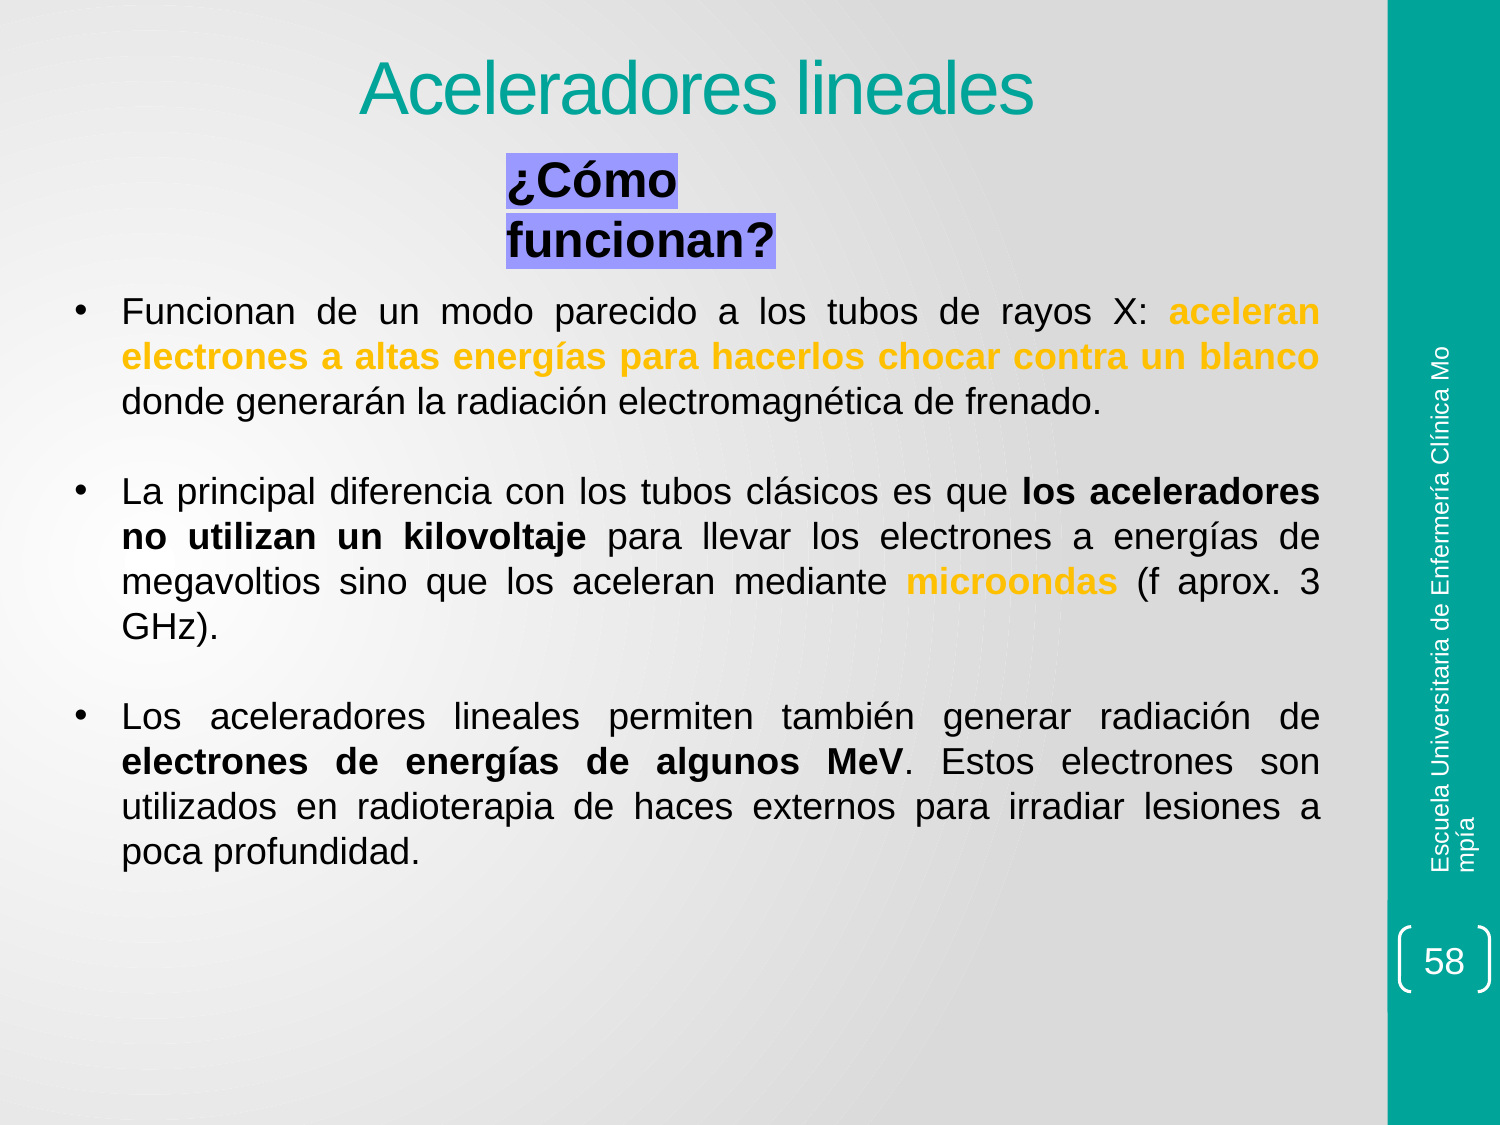

Aceleradores lineales
¿Cómo funcionan?
Funcionan de un modo parecido a los tubos de rayos X: aceleran electrones a altas energías para hacerlos chocar contra un blanco donde generarán la radiación electromagnética de frenado.

La principal diferencia con los tubos clásicos es que los aceleradores no utilizan un kilovoltaje para llevar los electrones a energías de megavoltios sino que los aceleran mediante microondas (f aprox. 3 GHz).

Los aceleradores lineales permiten también generar radiación de electrones de energías de algunos MeV. Estos electrones son utilizados en radioterapia de haces externos para irradiar lesiones a poca profundidad.

Escuela Universitaria de Enfermería Clínica Mompía
58